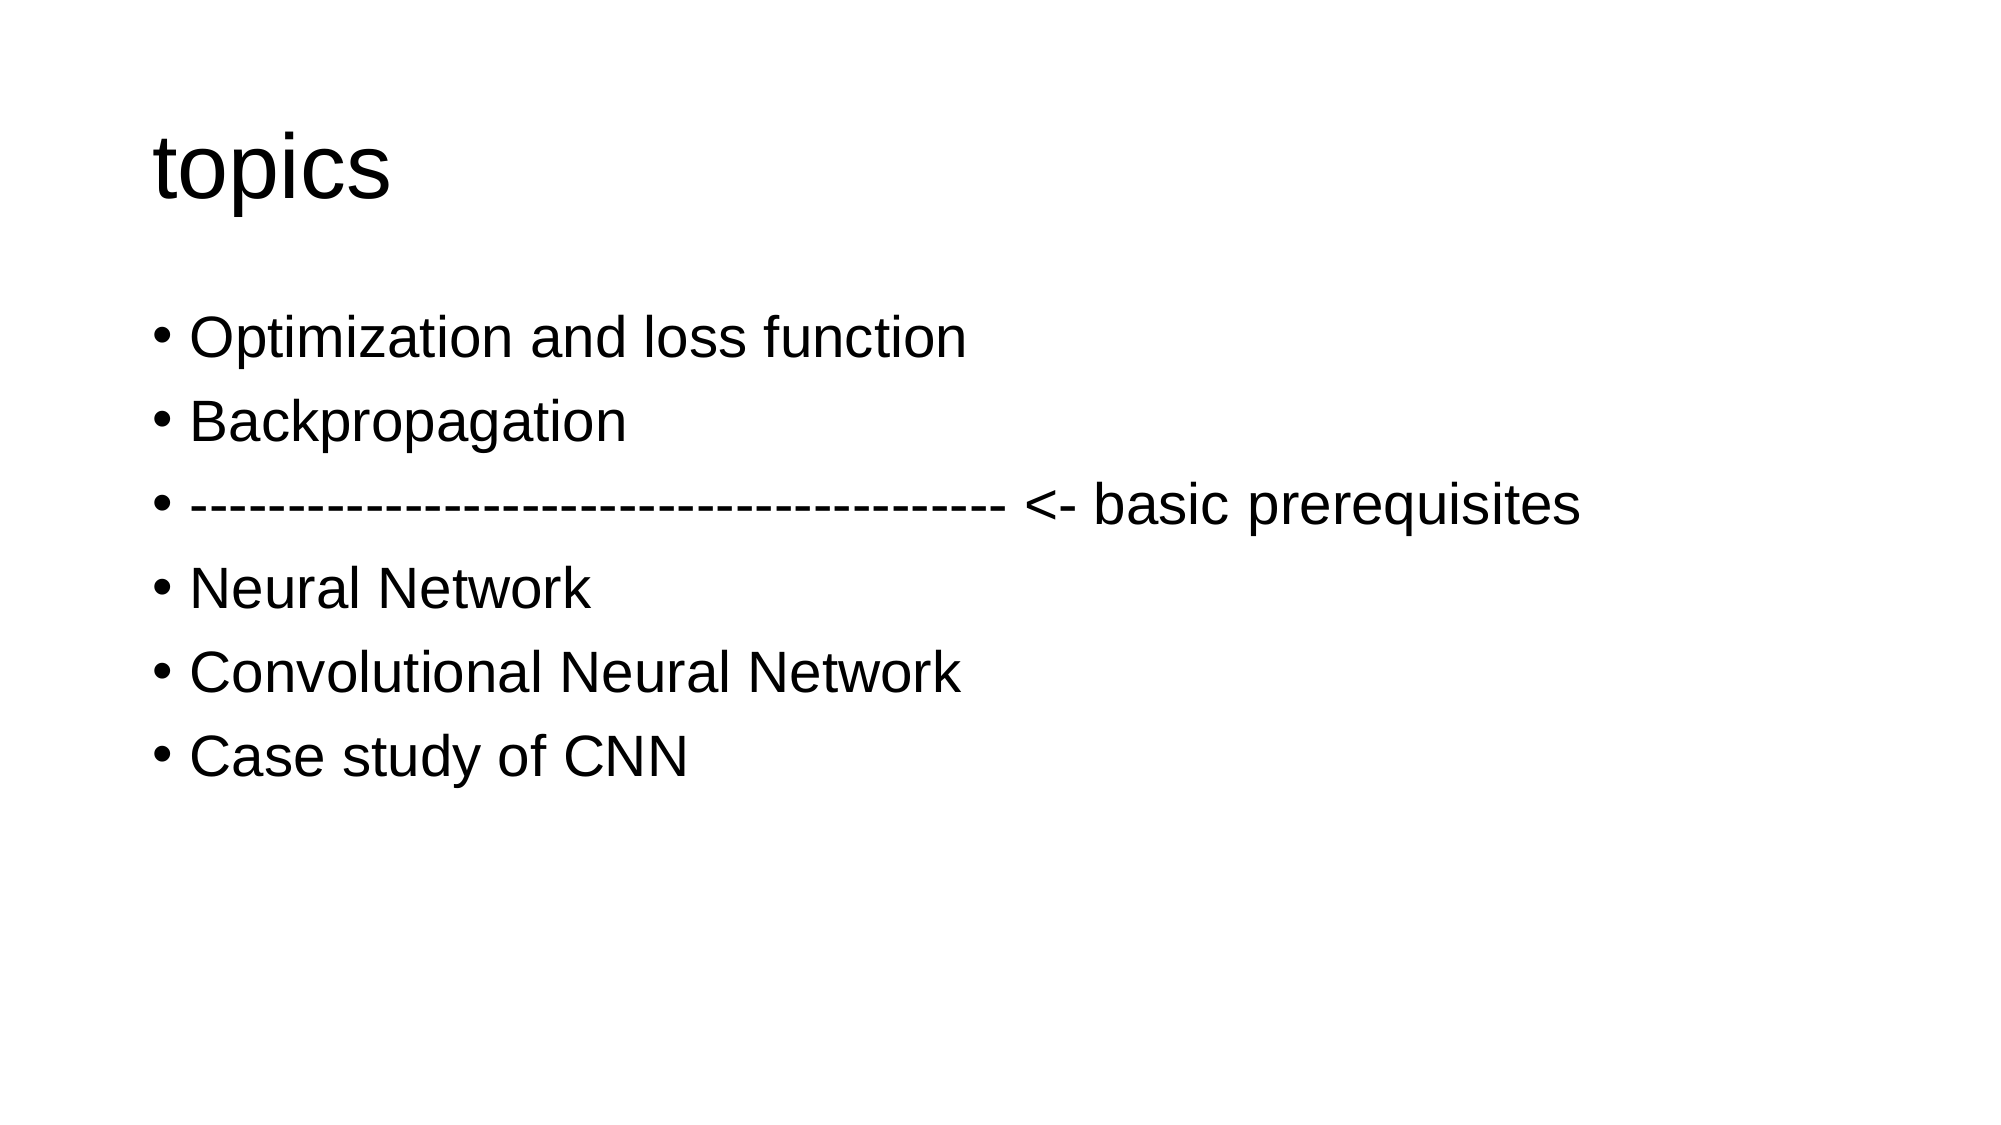

# topics
Optimization and loss function
Backpropagation
------------------------------------------ <- basic prerequisites
Neural Network
Convolutional Neural Network
Case study of CNN